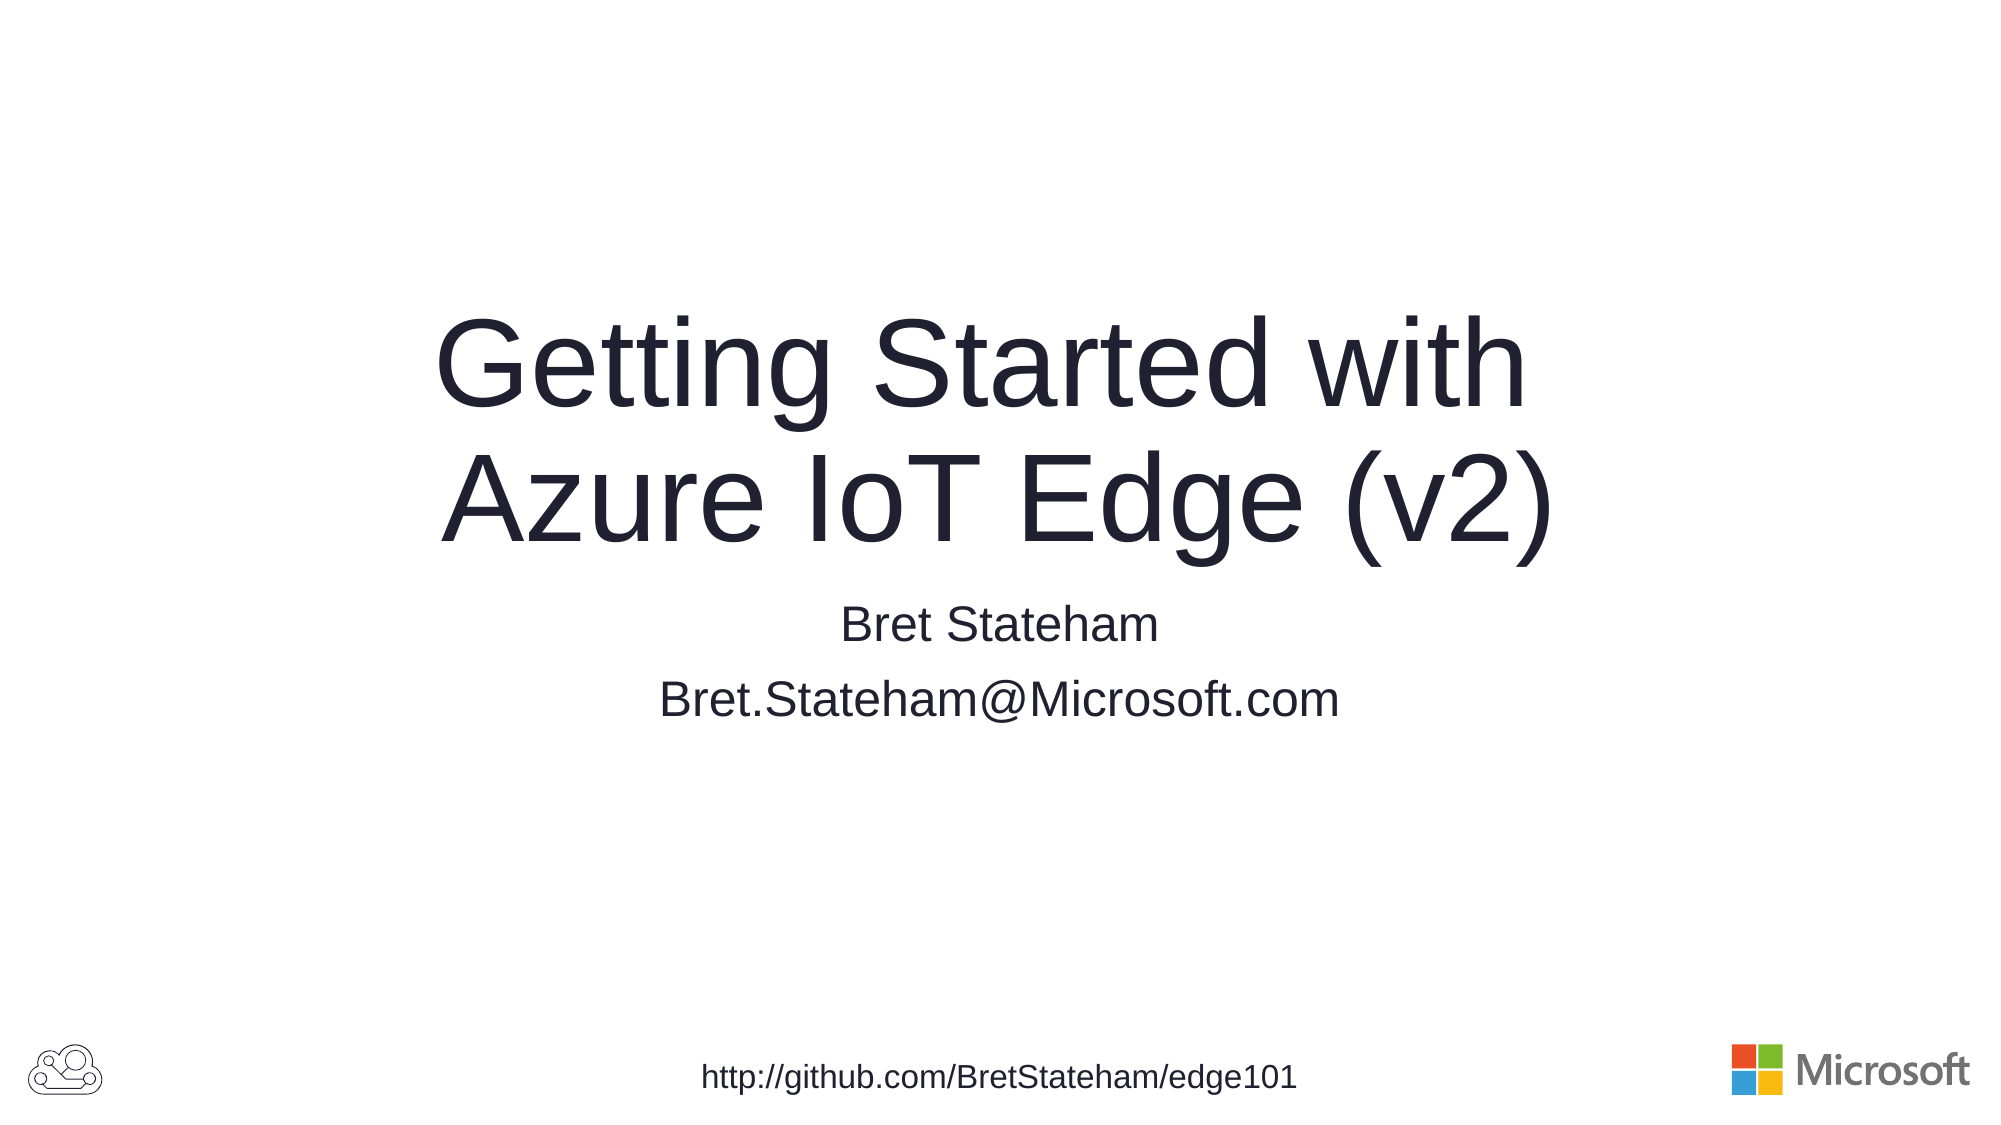

# Getting Started with Azure IoT Edge (v2)
Bret Stateham
Bret.Stateham@Microsoft.com